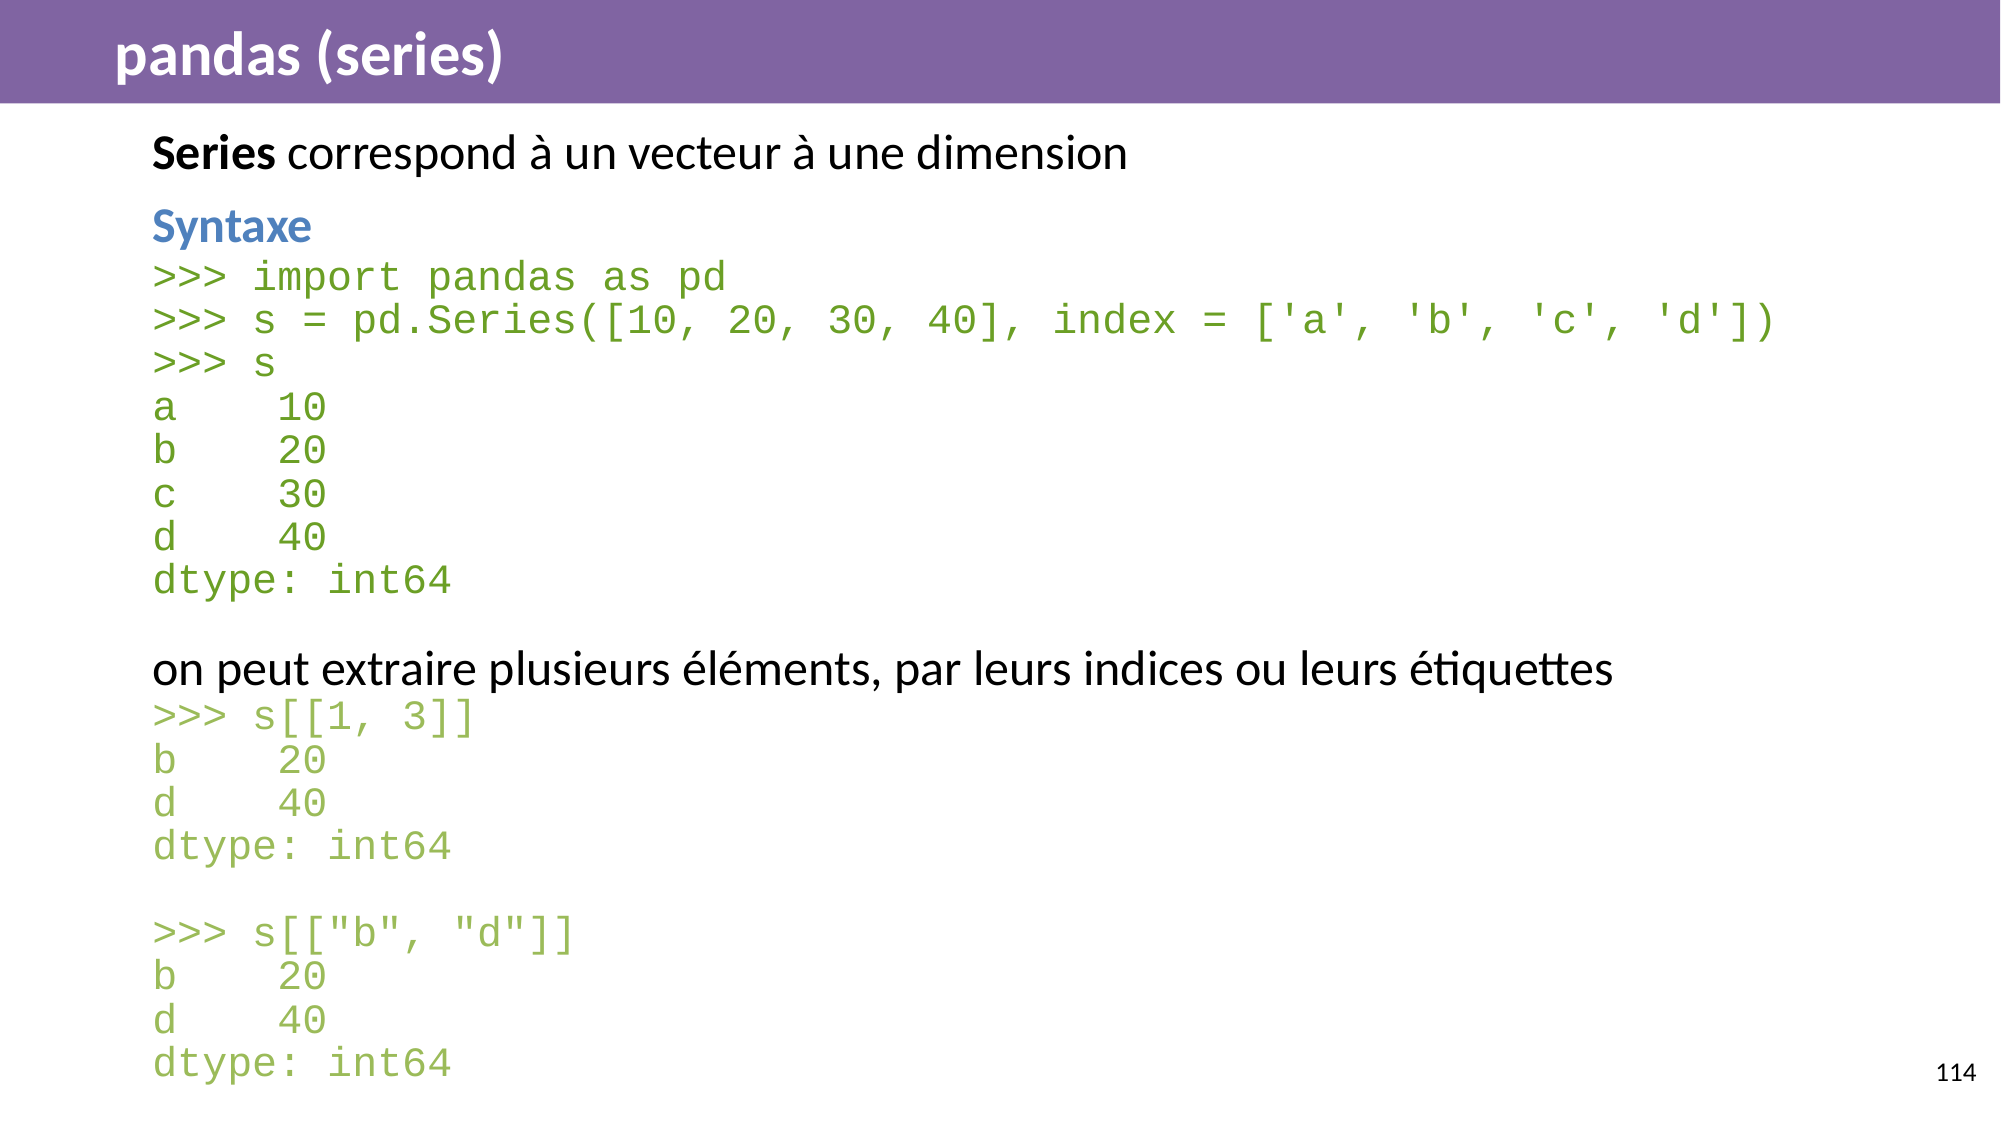

# pandas (series)

Series correspond à un vecteur à une dimension
Syntaxe
>>> import pandas as pd
>>> s = pd.Series([10, 20, 30, 40], index = ['a', 'b', 'c', 'd'])
>>> s
a    10
b    20
c    30
d    40
dtype: int64

on peut extraire plusieurs éléments, par leurs indices ou leurs étiquettes
>>> s[[1, 3]]
b    20
d    40
dtype: int64

>>> s[["b", "d"]]
b    20
d    40
dtype: int64

114